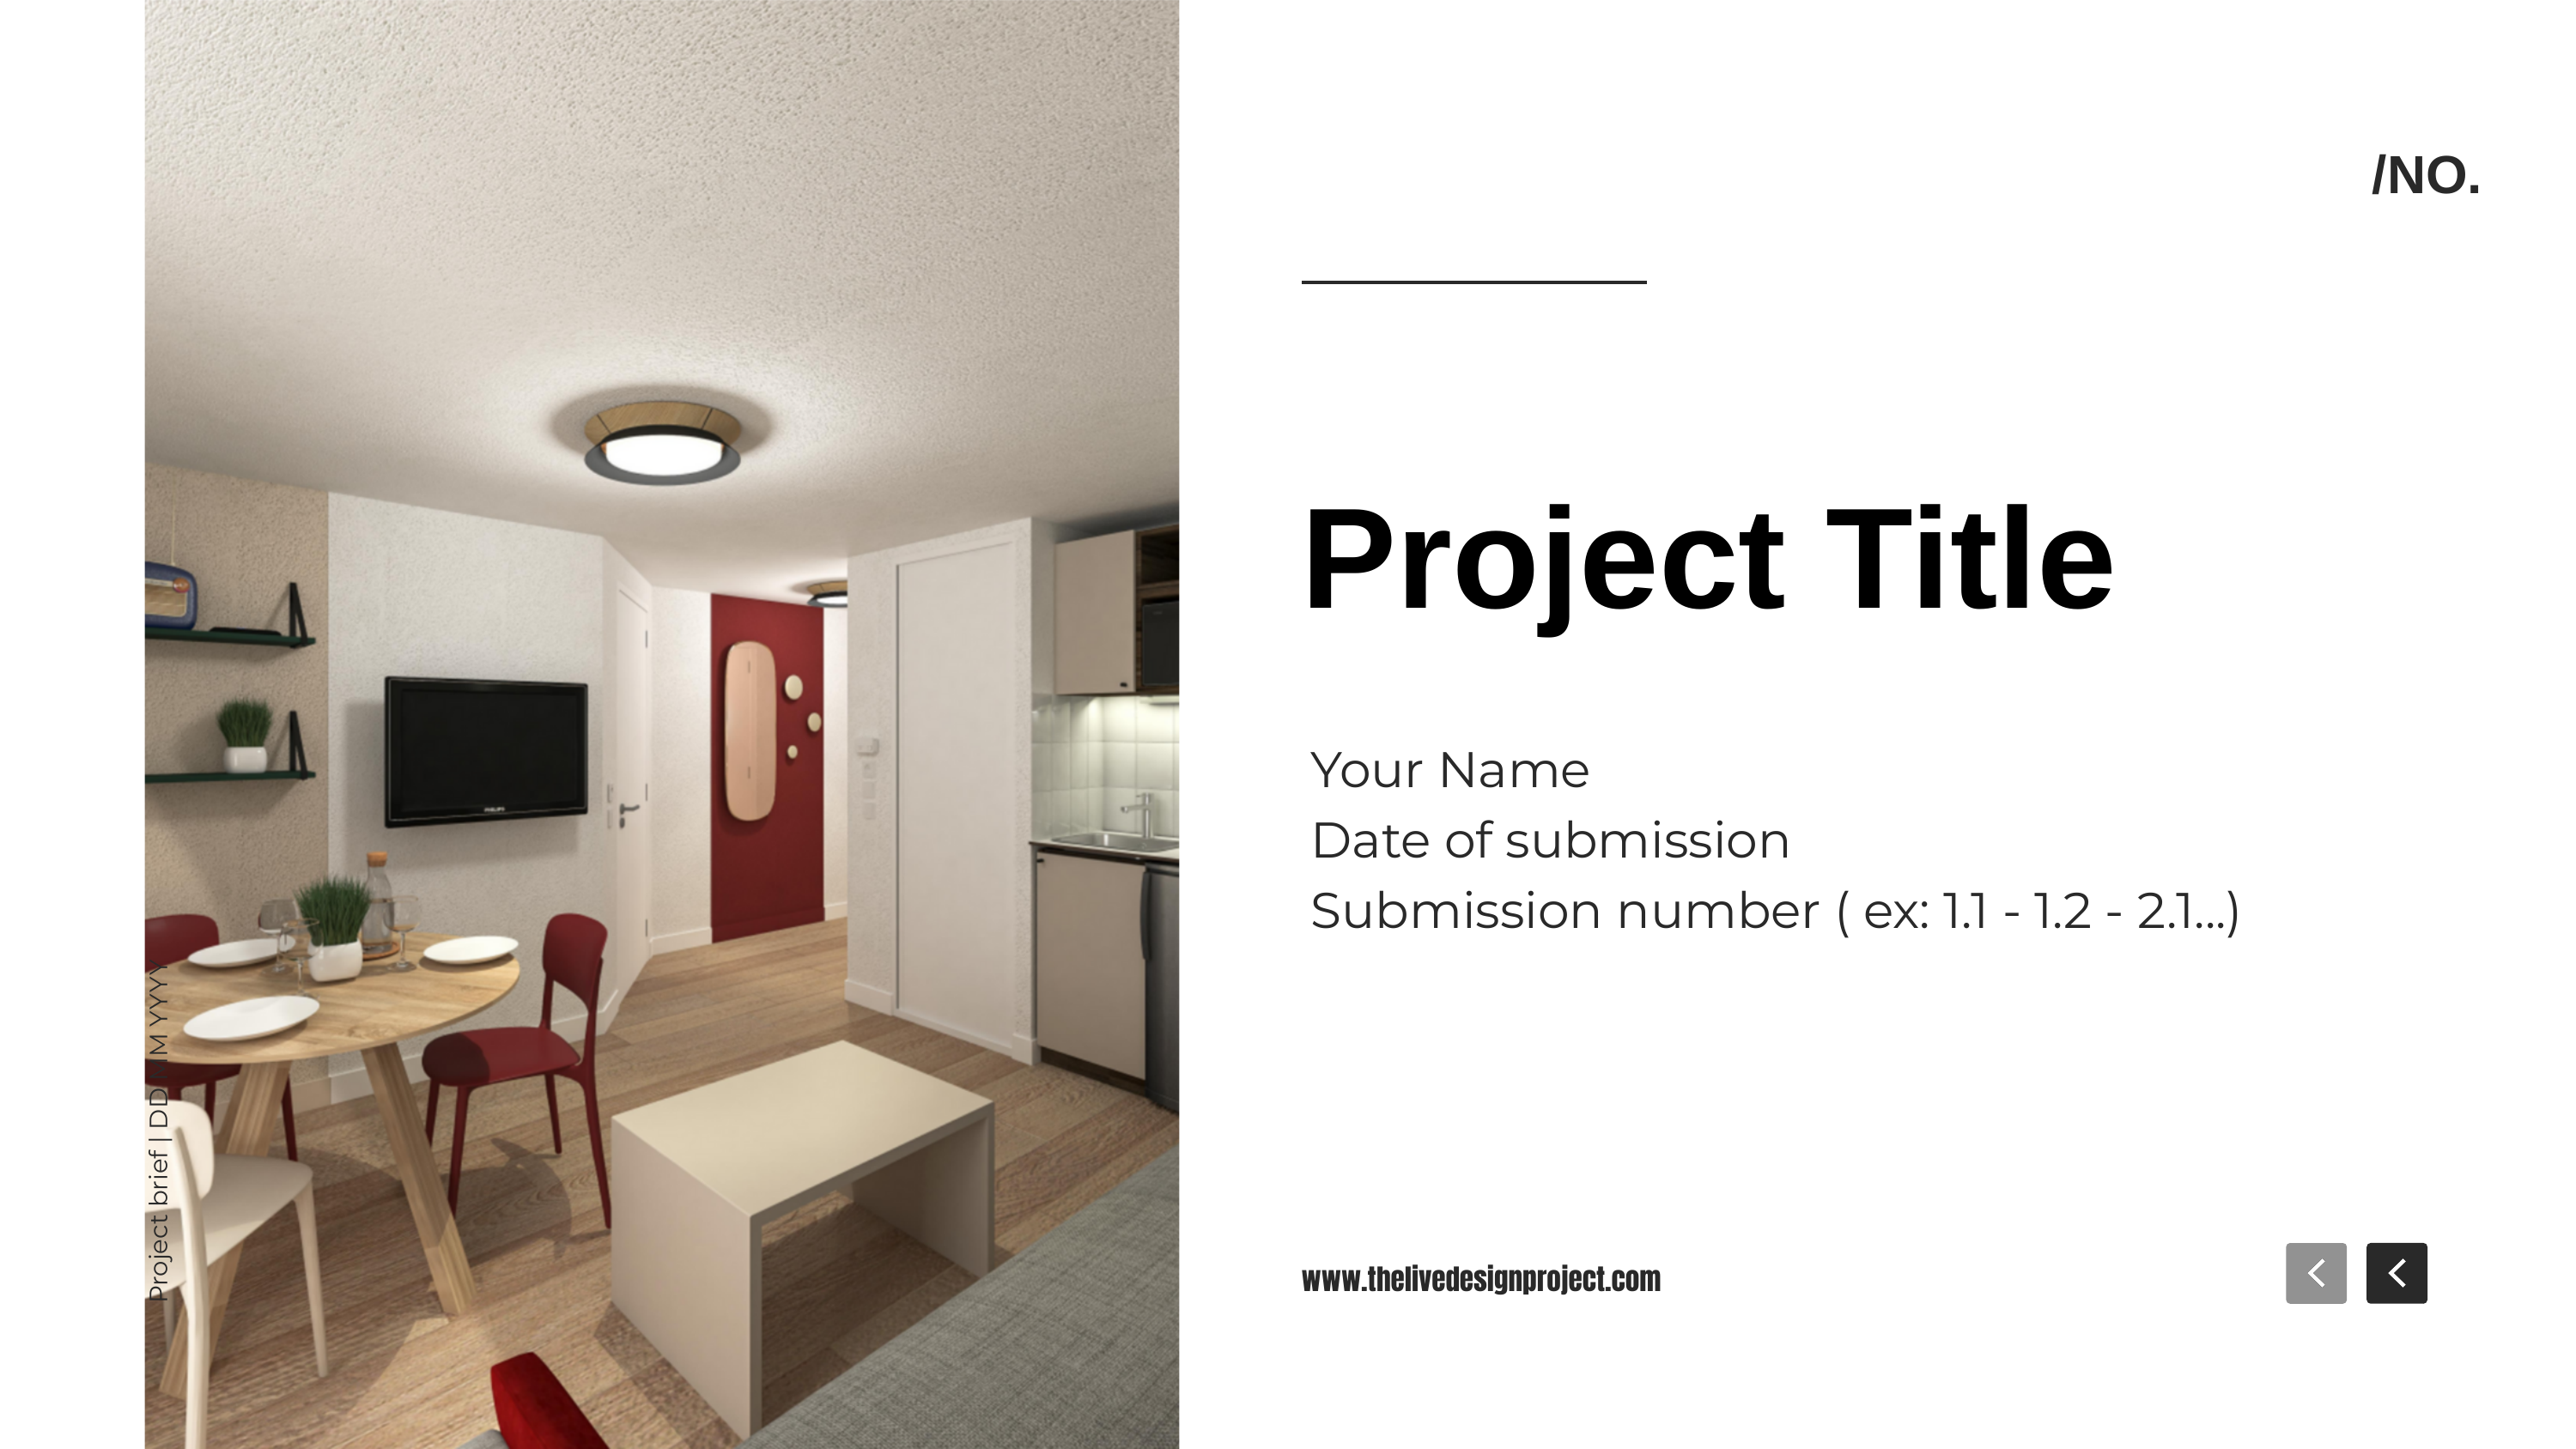

/NO.

Project Title
Your Name
Date of submission
Submission number ( ex: 1.1 - 1.2 - 2.1...)
Project brief | DD MM YYYY

www.thelivedesignproject.com